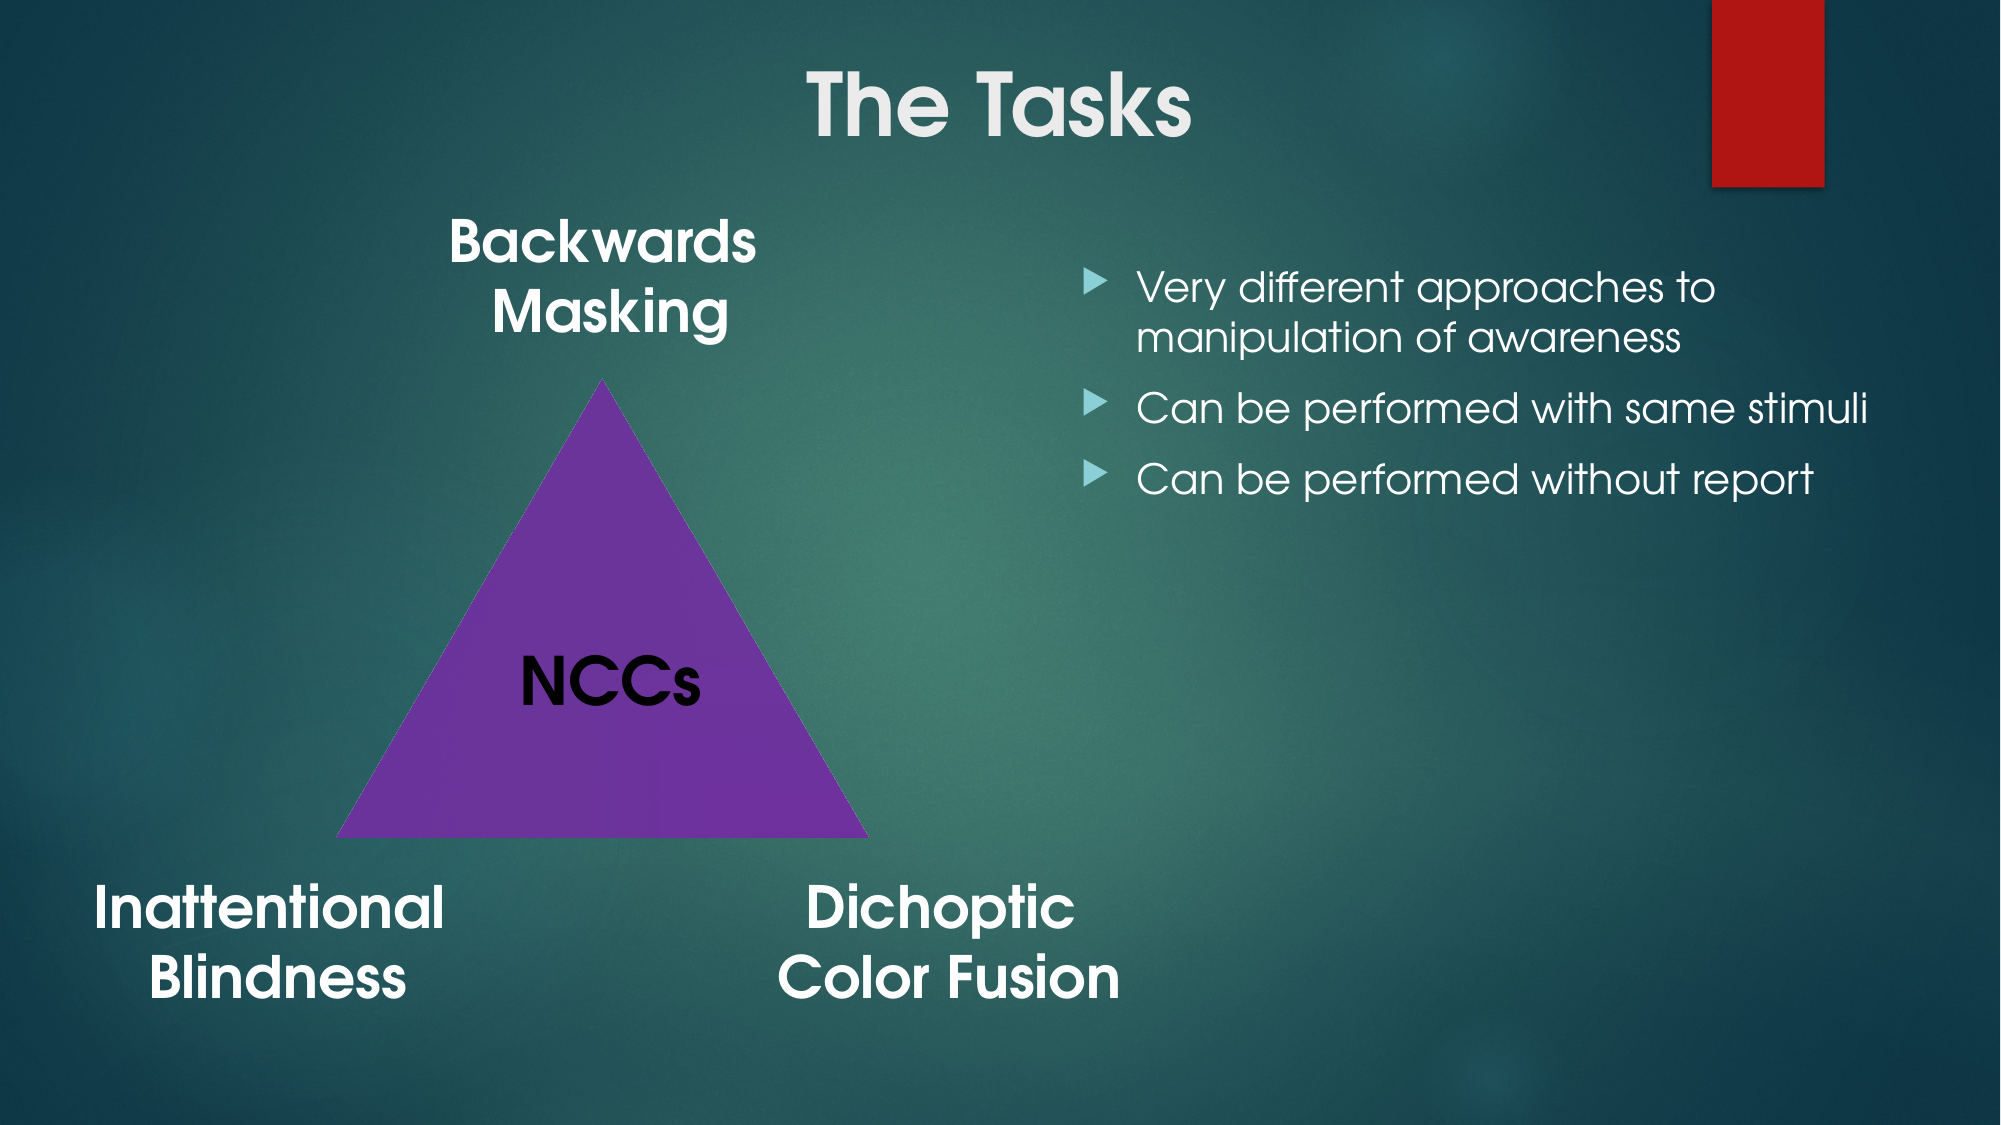

# The Tasks
Backwards
Masking
Very different approaches to manipulation of awareness
Can be performed with same stimuli
Can be performed without report

NCCs
Inattentional
Blindness
Dichoptic
Color Fusion